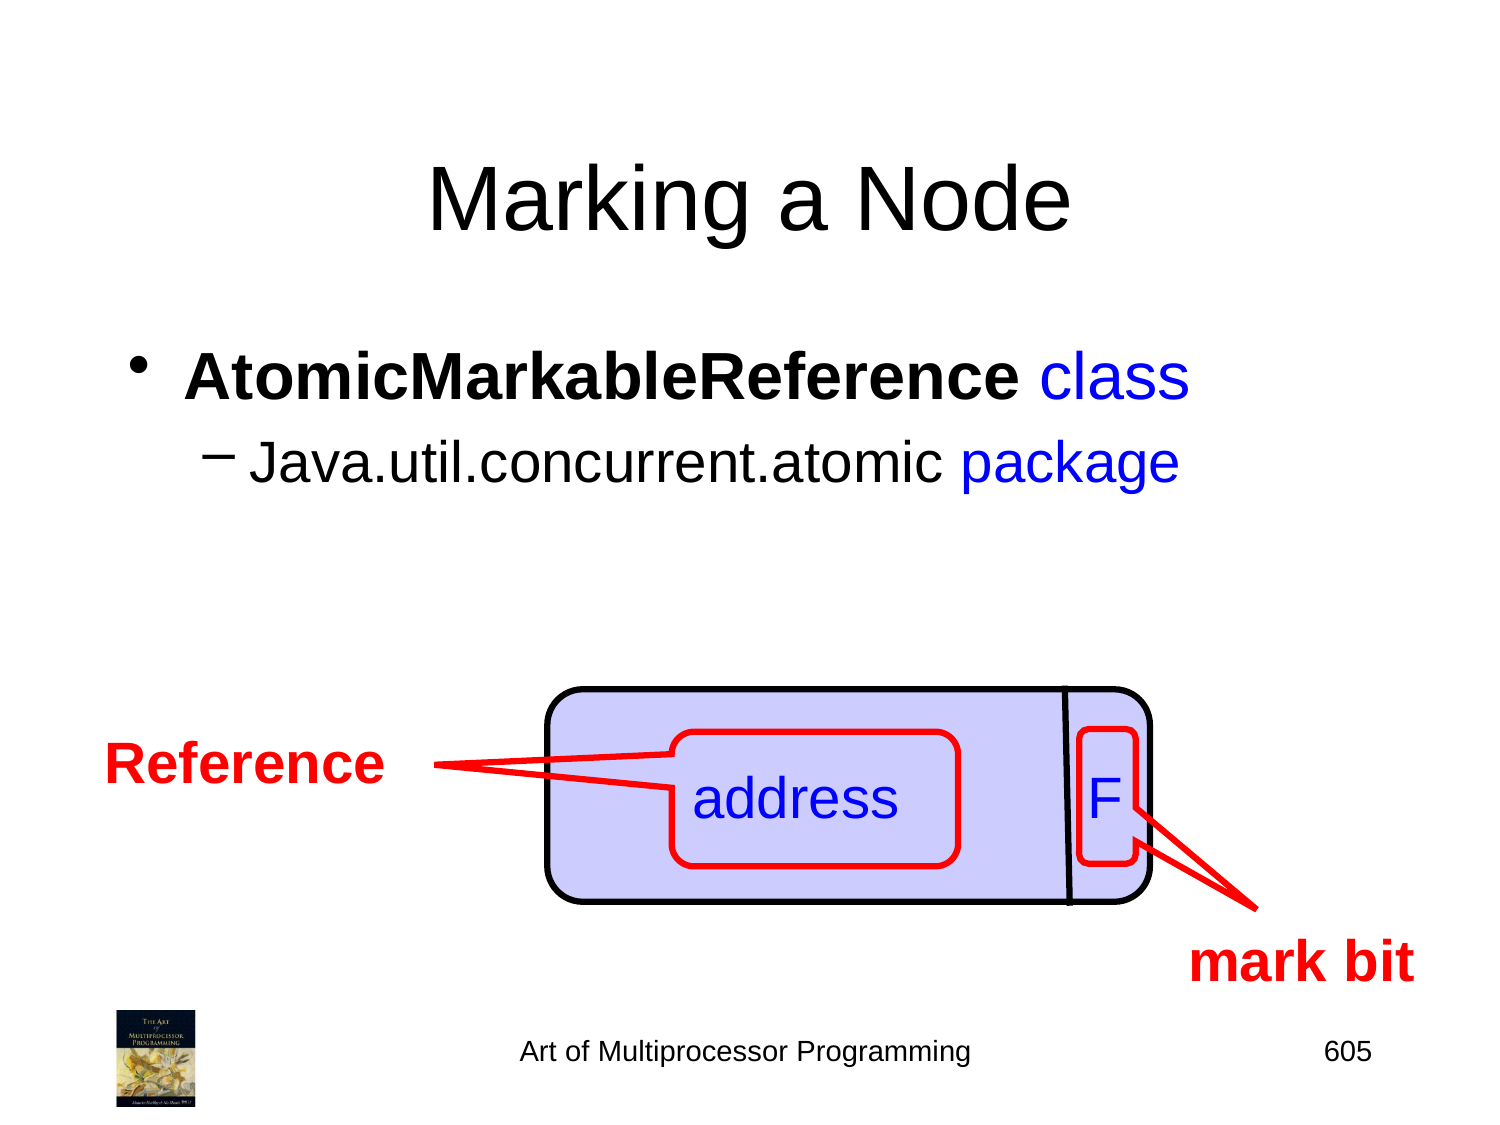

# Marking a Node
AtomicMarkableReference class
Java.util.concurrent.atomic package

Reference

F
address
mark bit
Art of Multiprocessor Programming
605